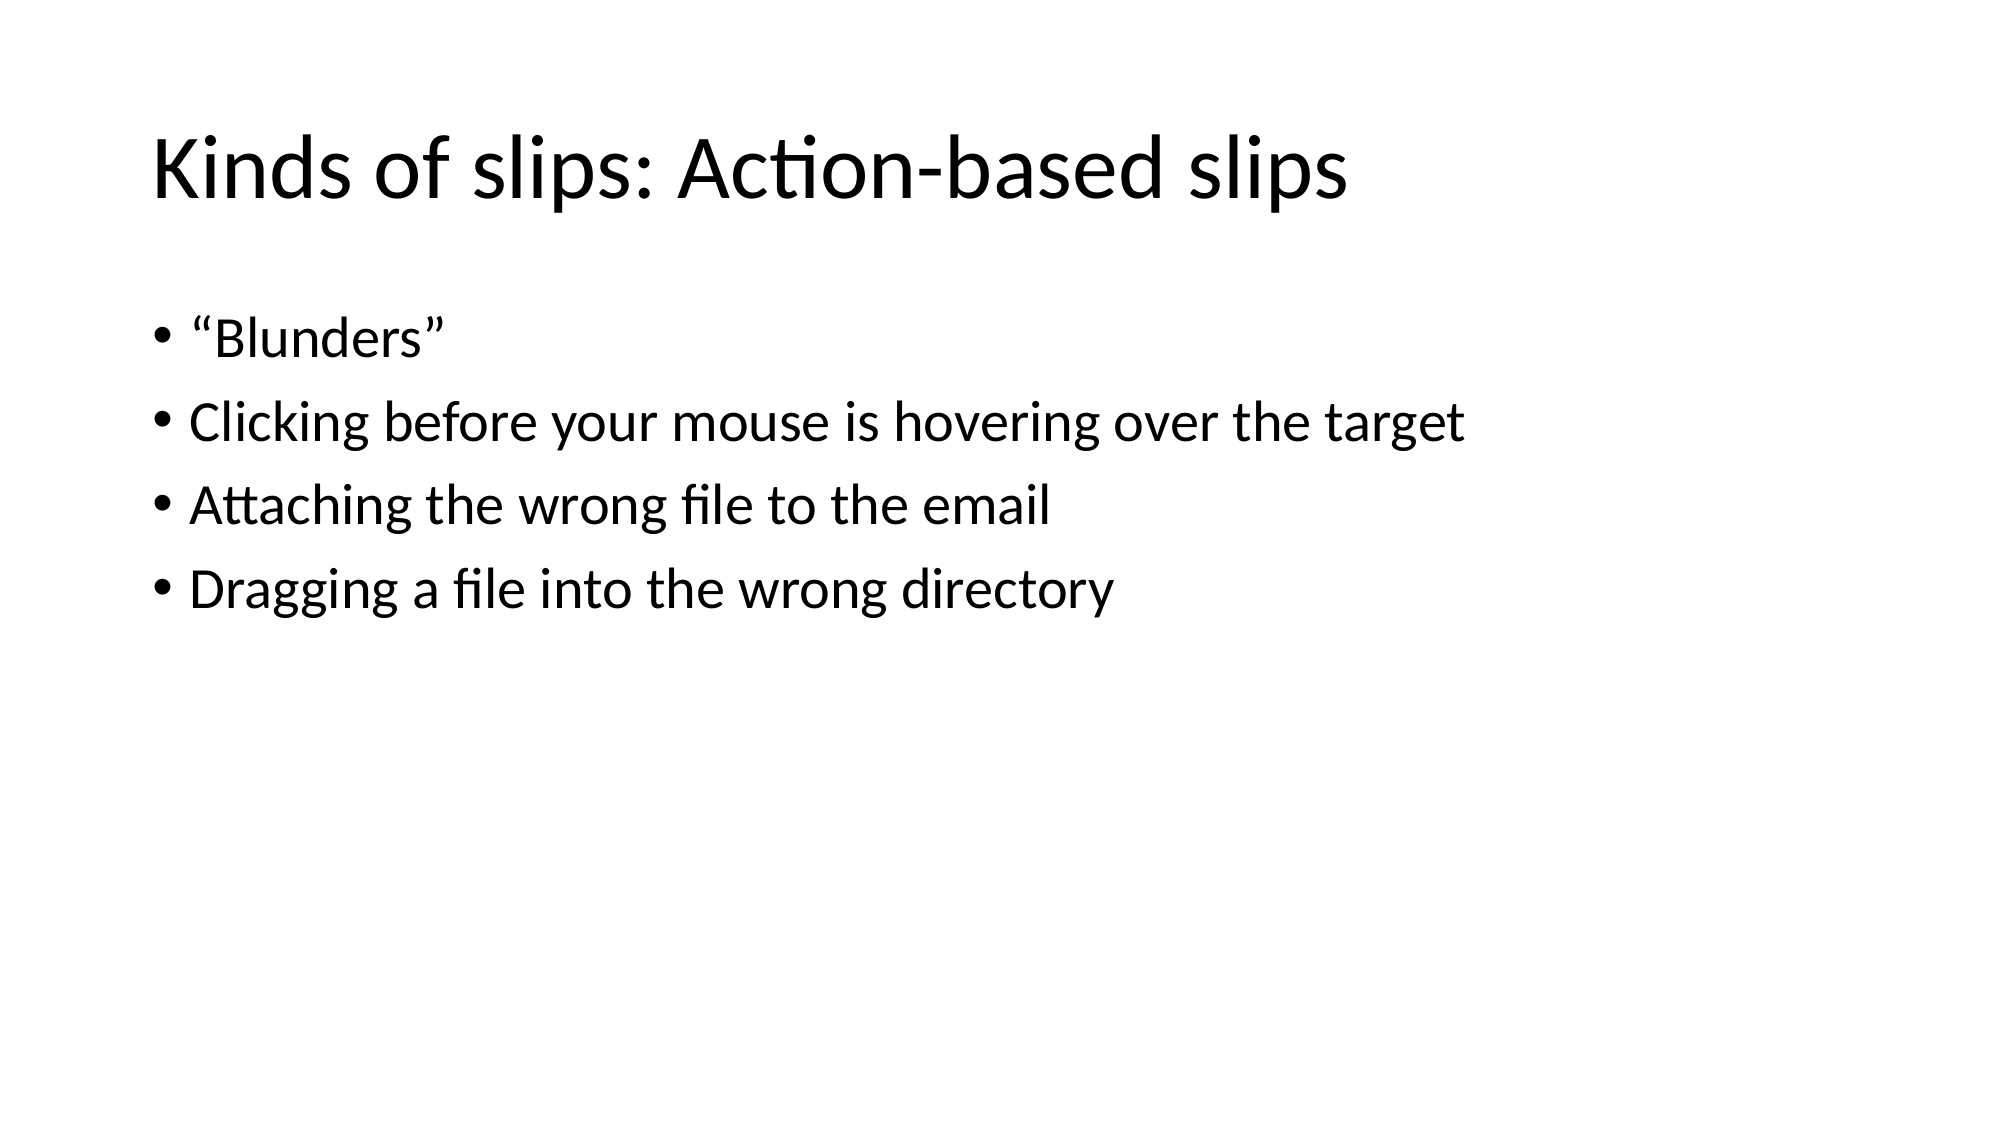

# Kinds of slips: Action-based slips
“Blunders”
Clicking before your mouse is hovering over the target
Attaching the wrong file to the email
Dragging a file into the wrong directory